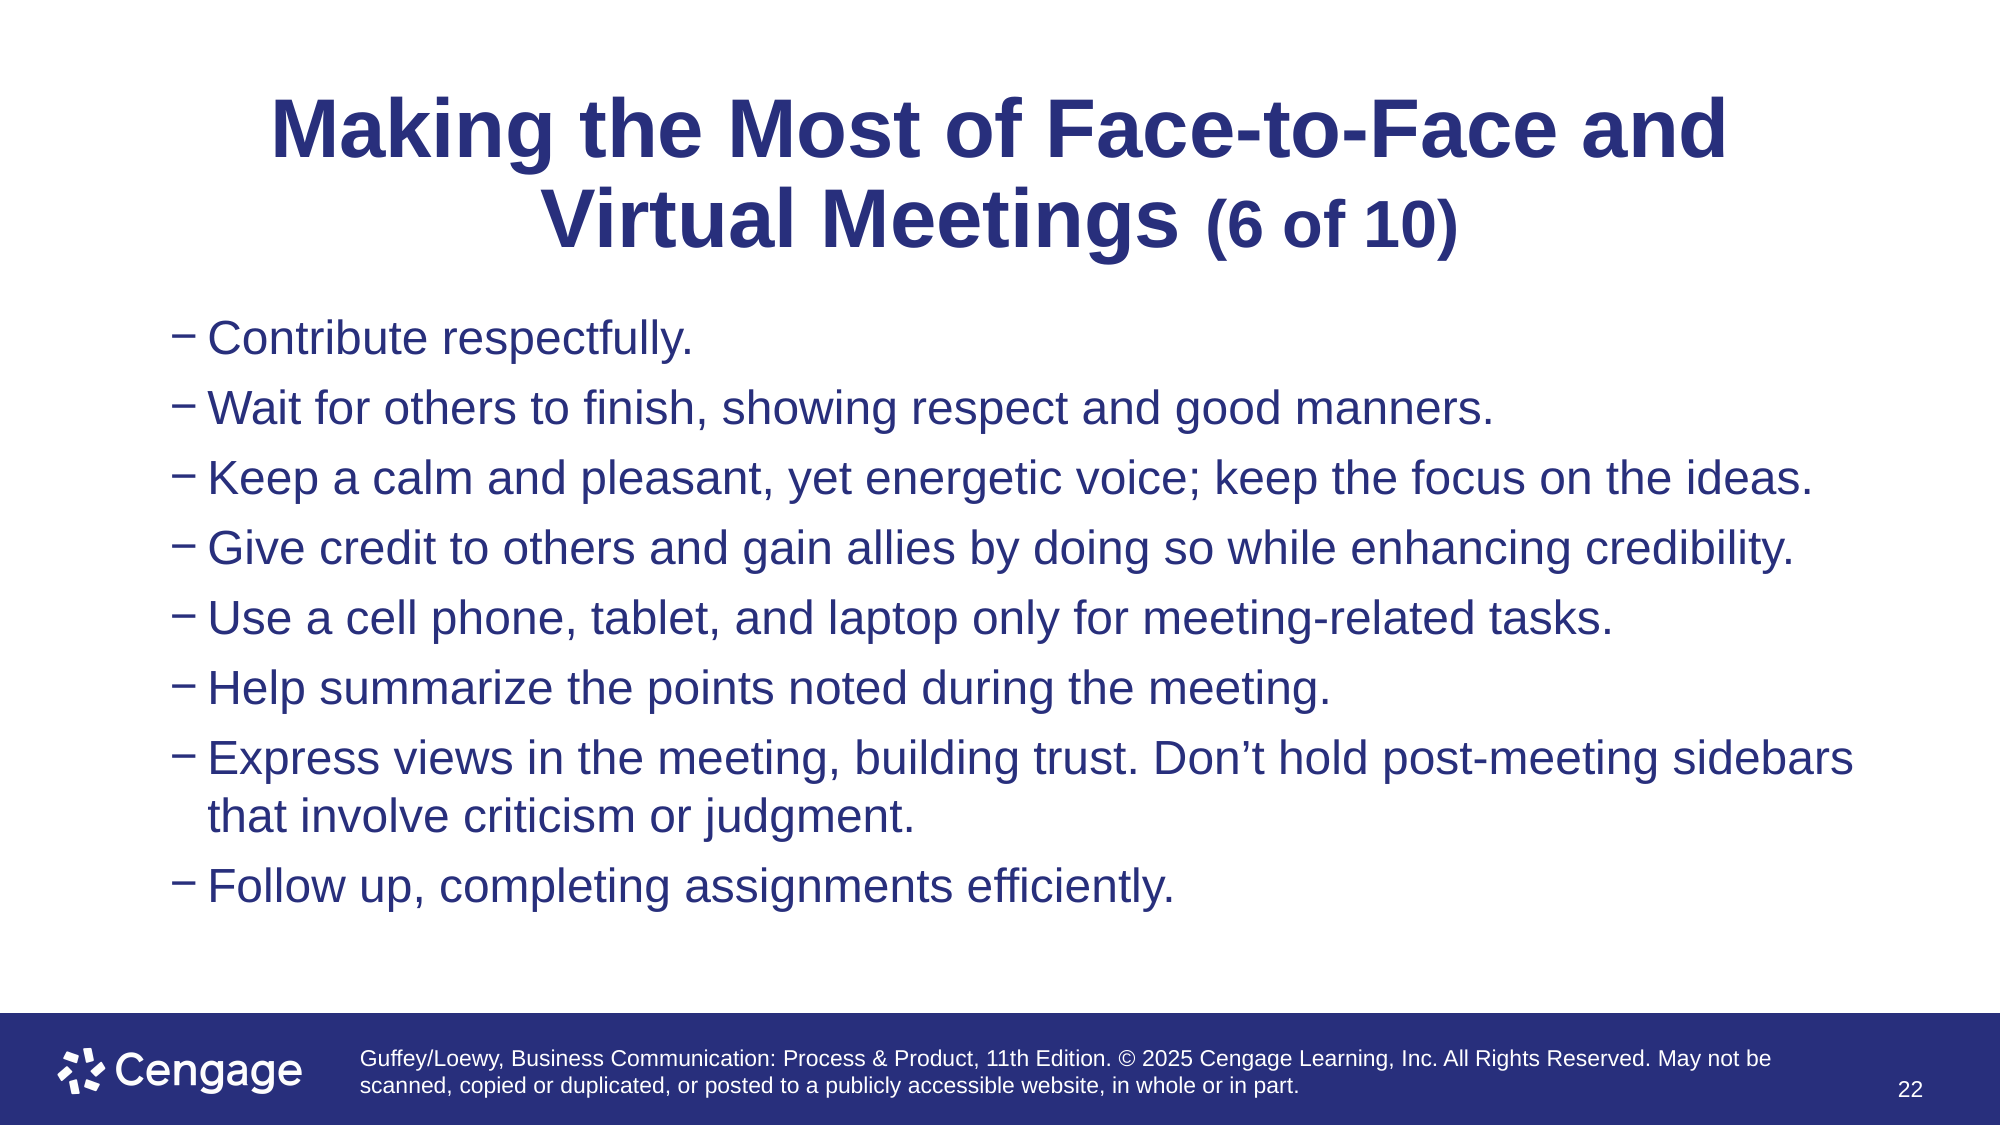

# Making the Most of Face-to-Face and Virtual Meetings (6 of 10)
Contribute respectfully.
Wait for others to finish, showing respect and good manners.
Keep a calm and pleasant, yet energetic voice; keep the focus on the ideas.
Give credit to others and gain allies by doing so while enhancing credibility.
Use a cell phone, tablet, and laptop only for meeting-related tasks.
Help summarize the points noted during the meeting.
Express views in the meeting, building trust. Don’t hold post-meeting sidebars that involve criticism or judgment.
Follow up, completing assignments efficiently.